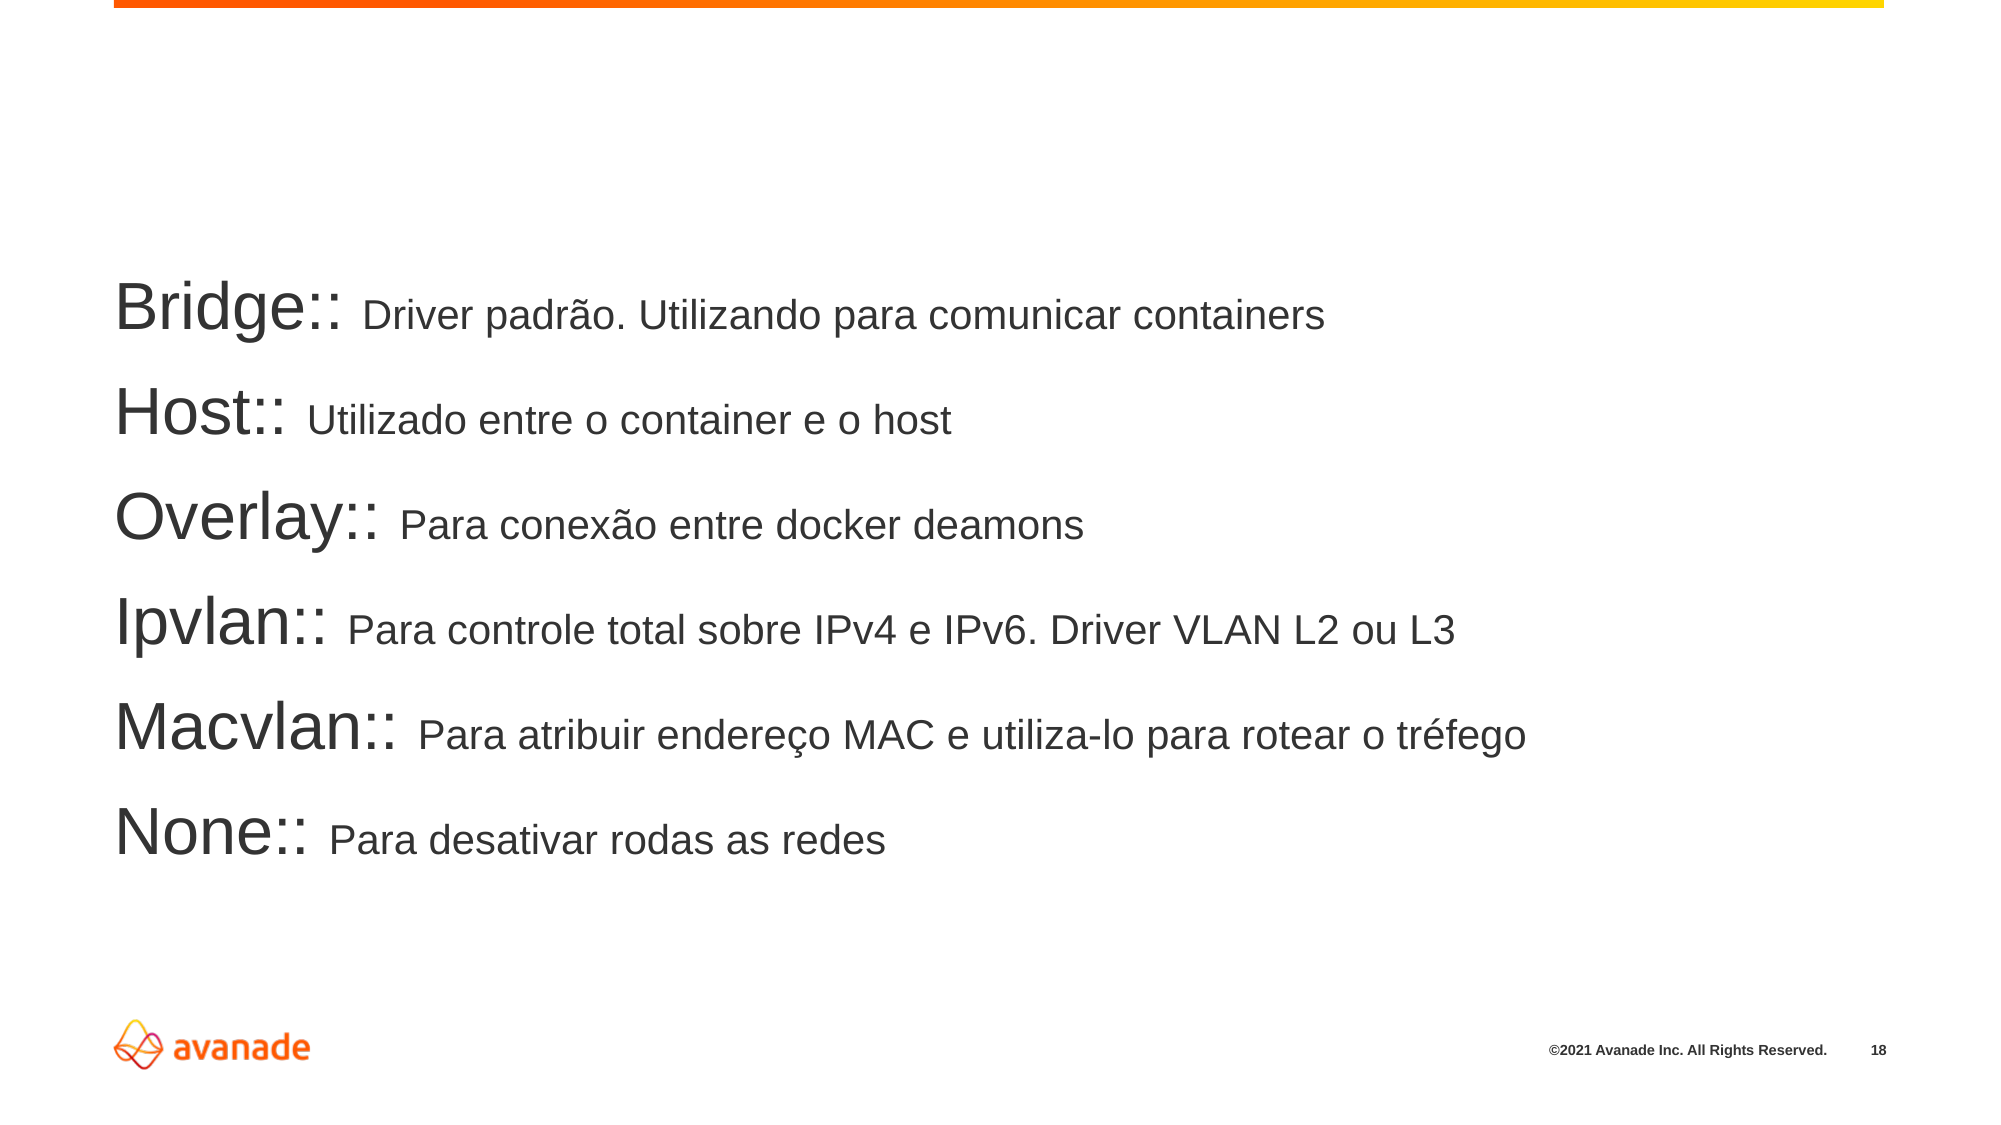

Bridge:: Driver padrão. Utilizando para comunicar containers
Host:: Utilizado entre o container e o host
Overlay:: Para conexão entre docker deamons
Ipvlan:: Para controle total sobre IPv4 e IPv6. Driver VLAN L2 ou L3
Macvlan:: Para atribuir endereço MAC e utiliza-lo para rotear o tréfego
None:: Para desativar rodas as redes